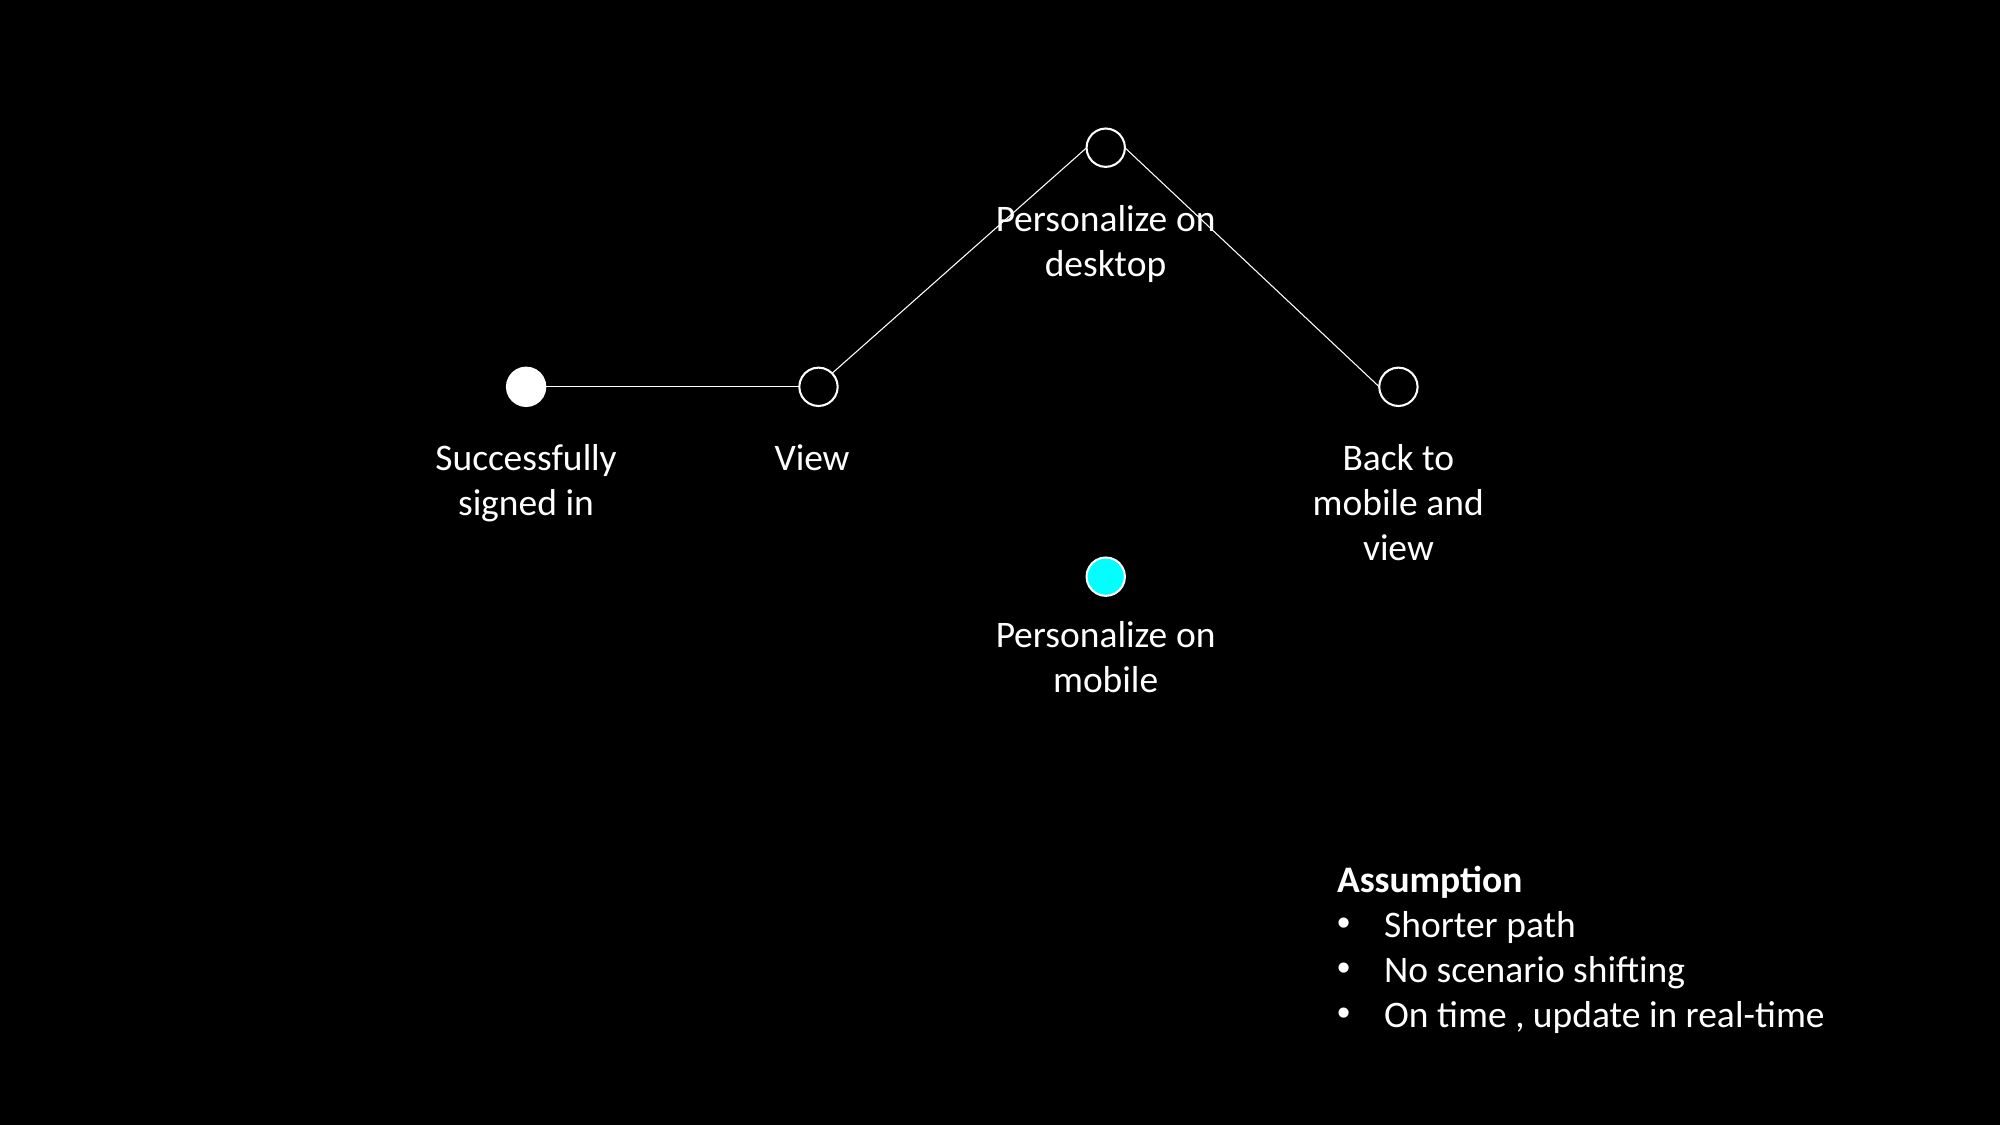

Personalize on desktop

Successfully signed in
View
Back to mobile and view

Personalize on mobile
Assumption
Shorter path
No scenario shifting
On time , update in real-time